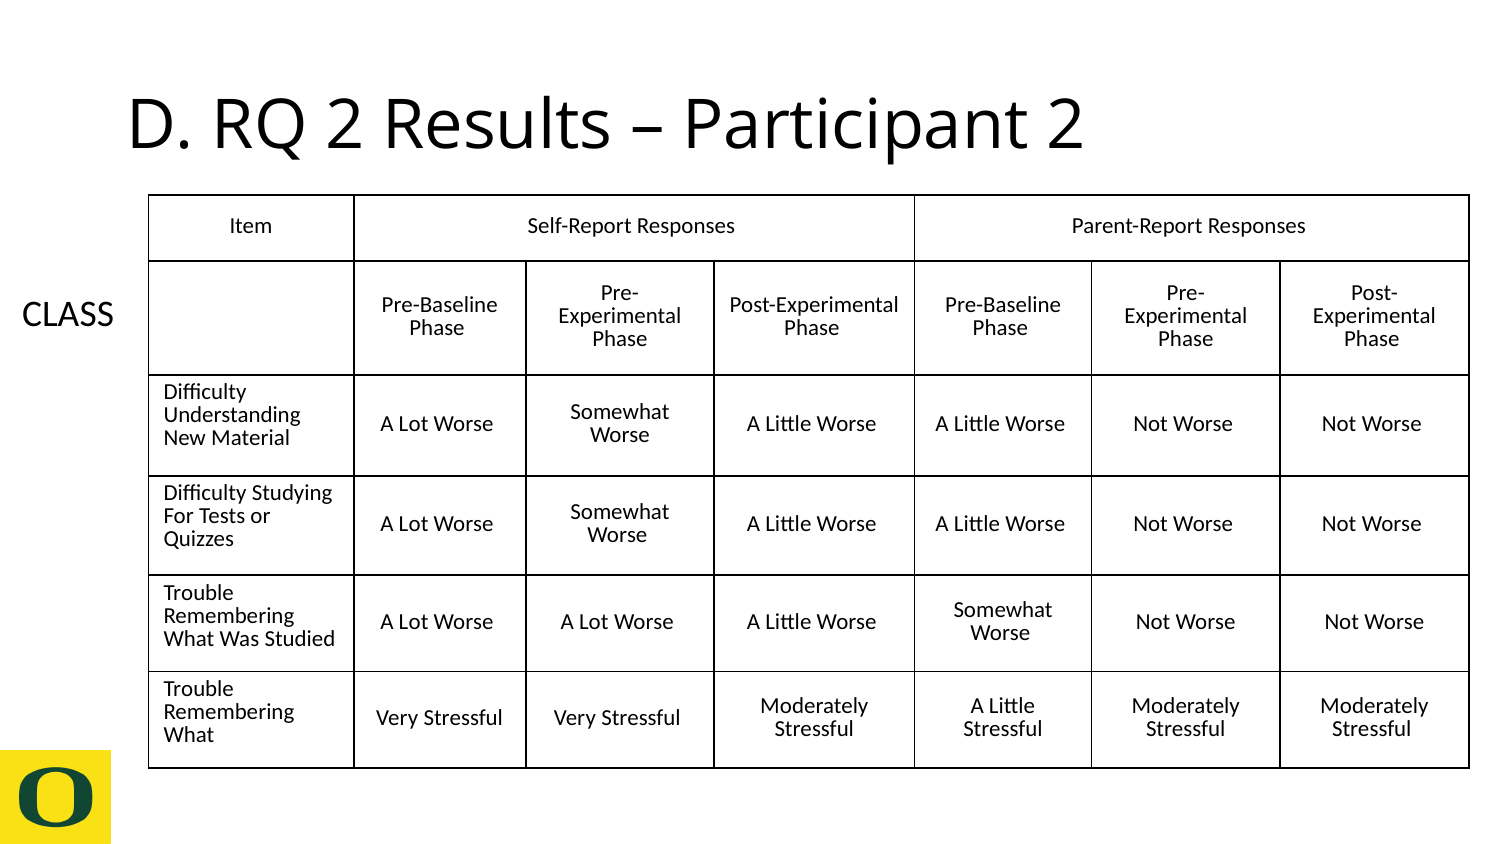

# D. RQ 2 Results – Participant 2
| Item | Self-Report Responses |  |  | Parent-Report Responses |  |  |
| --- | --- | --- | --- | --- | --- | --- |
|  | Pre-Baseline Phase | Pre-Experimental Phase | Post-Experimental Phase | Pre-Baseline Phase | Pre-Experimental Phase | Post-Experimental Phase |
| Difficulty Understanding New Material | A Lot Worse | Somewhat Worse | A Little Worse | A Little Worse | Not Worse | Not Worse |
| Difficulty Studying For Tests or Quizzes | A Lot Worse | Somewhat Worse | A Little Worse | A Little Worse | Not Worse | Not Worse |
| Trouble Remembering What Was Studied | A Lot Worse | A Lot Worse | A Little Worse | Somewhat Worse | Not Worse | Not Worse |
| Trouble Remembering What | Very Stressful | Very Stressful | Moderately Stressful | A Little Stressful | Moderately Stressful | Moderately Stressful |
CLASS